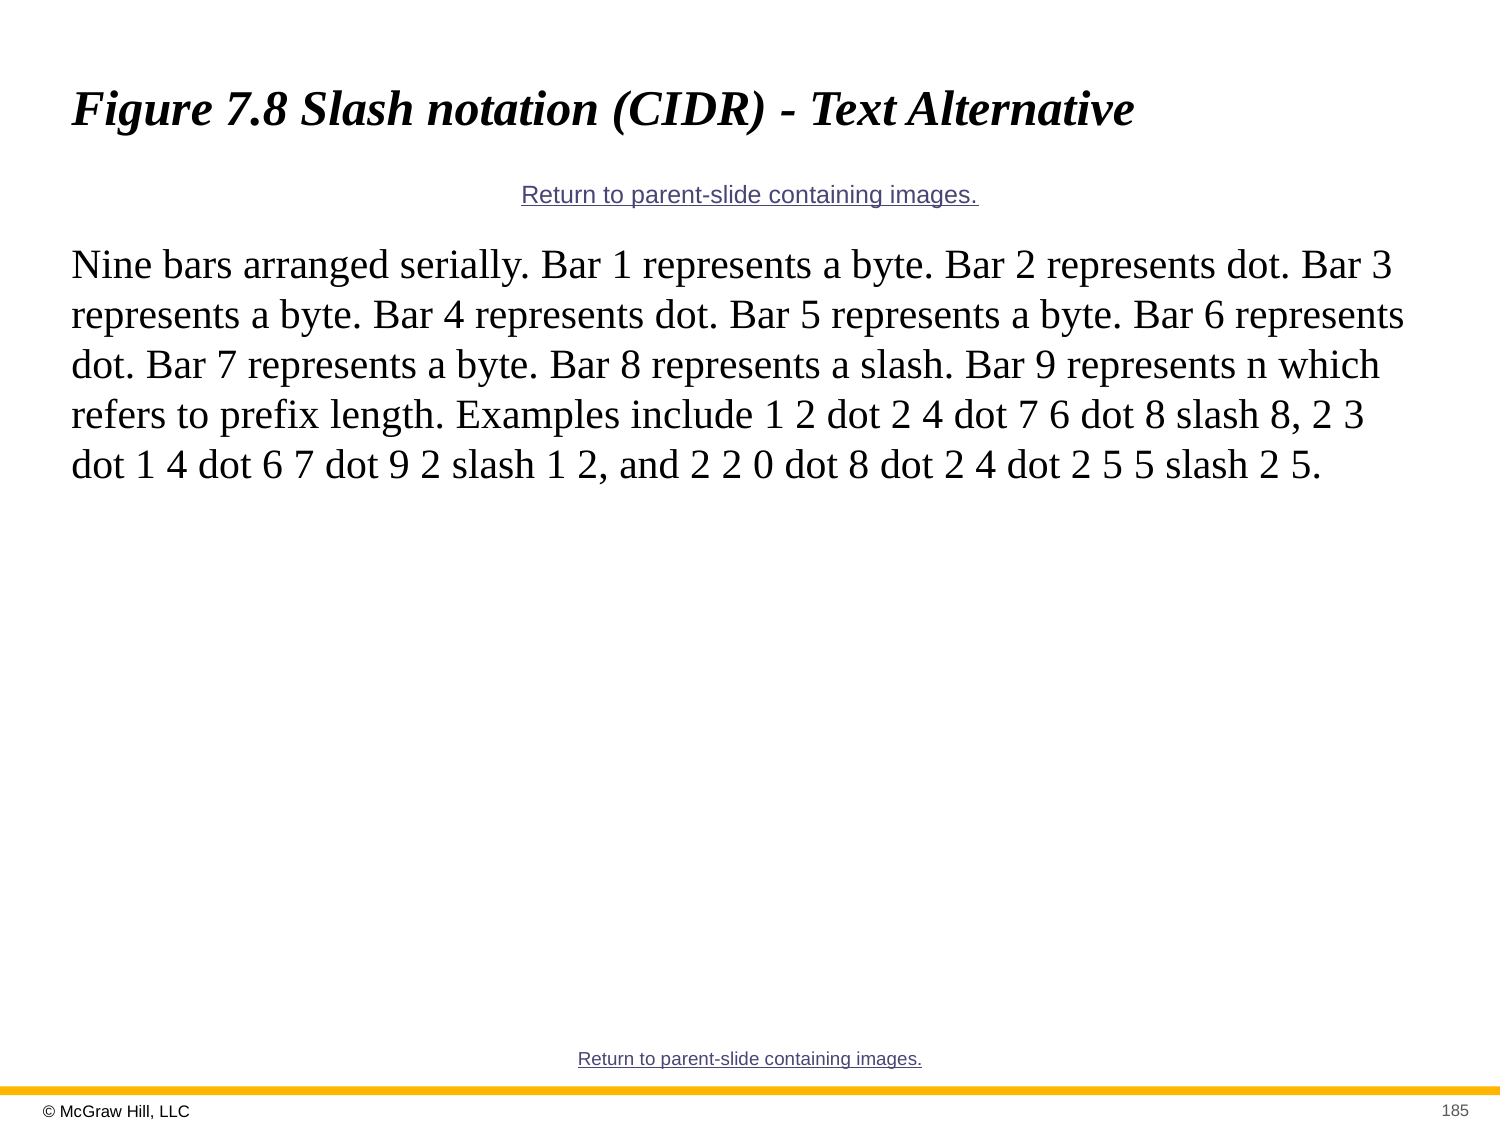

# Figure 7.8 Slash notation (CIDR) - Text Alternative
Return to parent-slide containing images.
Nine bars arranged serially. Bar 1 represents a byte. Bar 2 represents dot. Bar 3 represents a byte. Bar 4 represents dot. Bar 5 represents a byte. Bar 6 represents dot. Bar 7 represents a byte. Bar 8 represents a slash. Bar 9 represents n which refers to prefix length. Examples include 1 2 dot 2 4 dot 7 6 dot 8 slash 8, 2 3 dot 1 4 dot 6 7 dot 9 2 slash 1 2, and 2 2 0 dot 8 dot 2 4 dot 2 5 5 slash 2 5.
Return to parent-slide containing images.
185